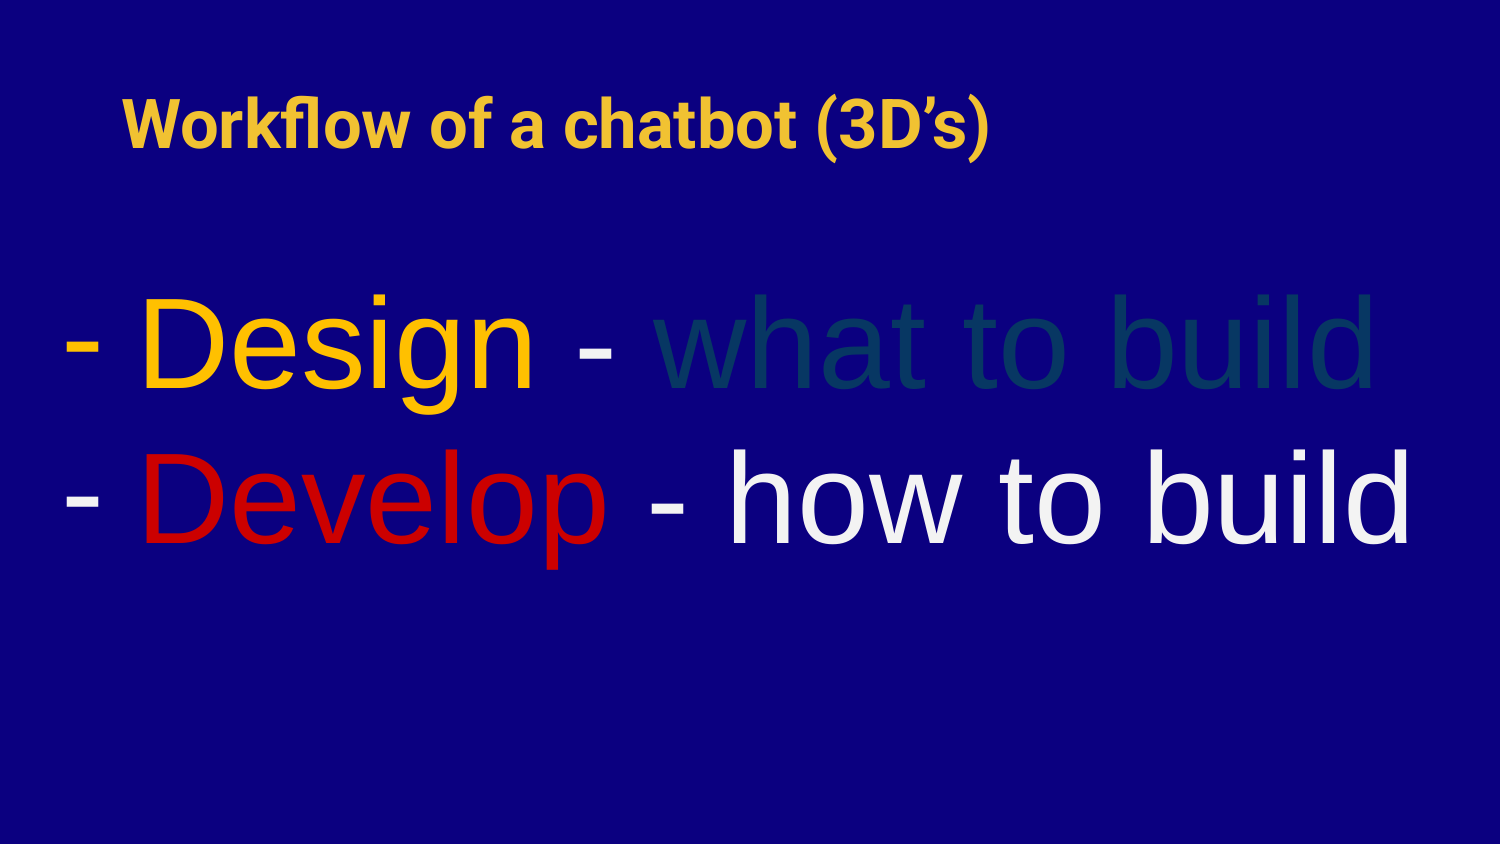

# Workflow of a chatbot (3D’s)
Design - what to build
Develop - how to build